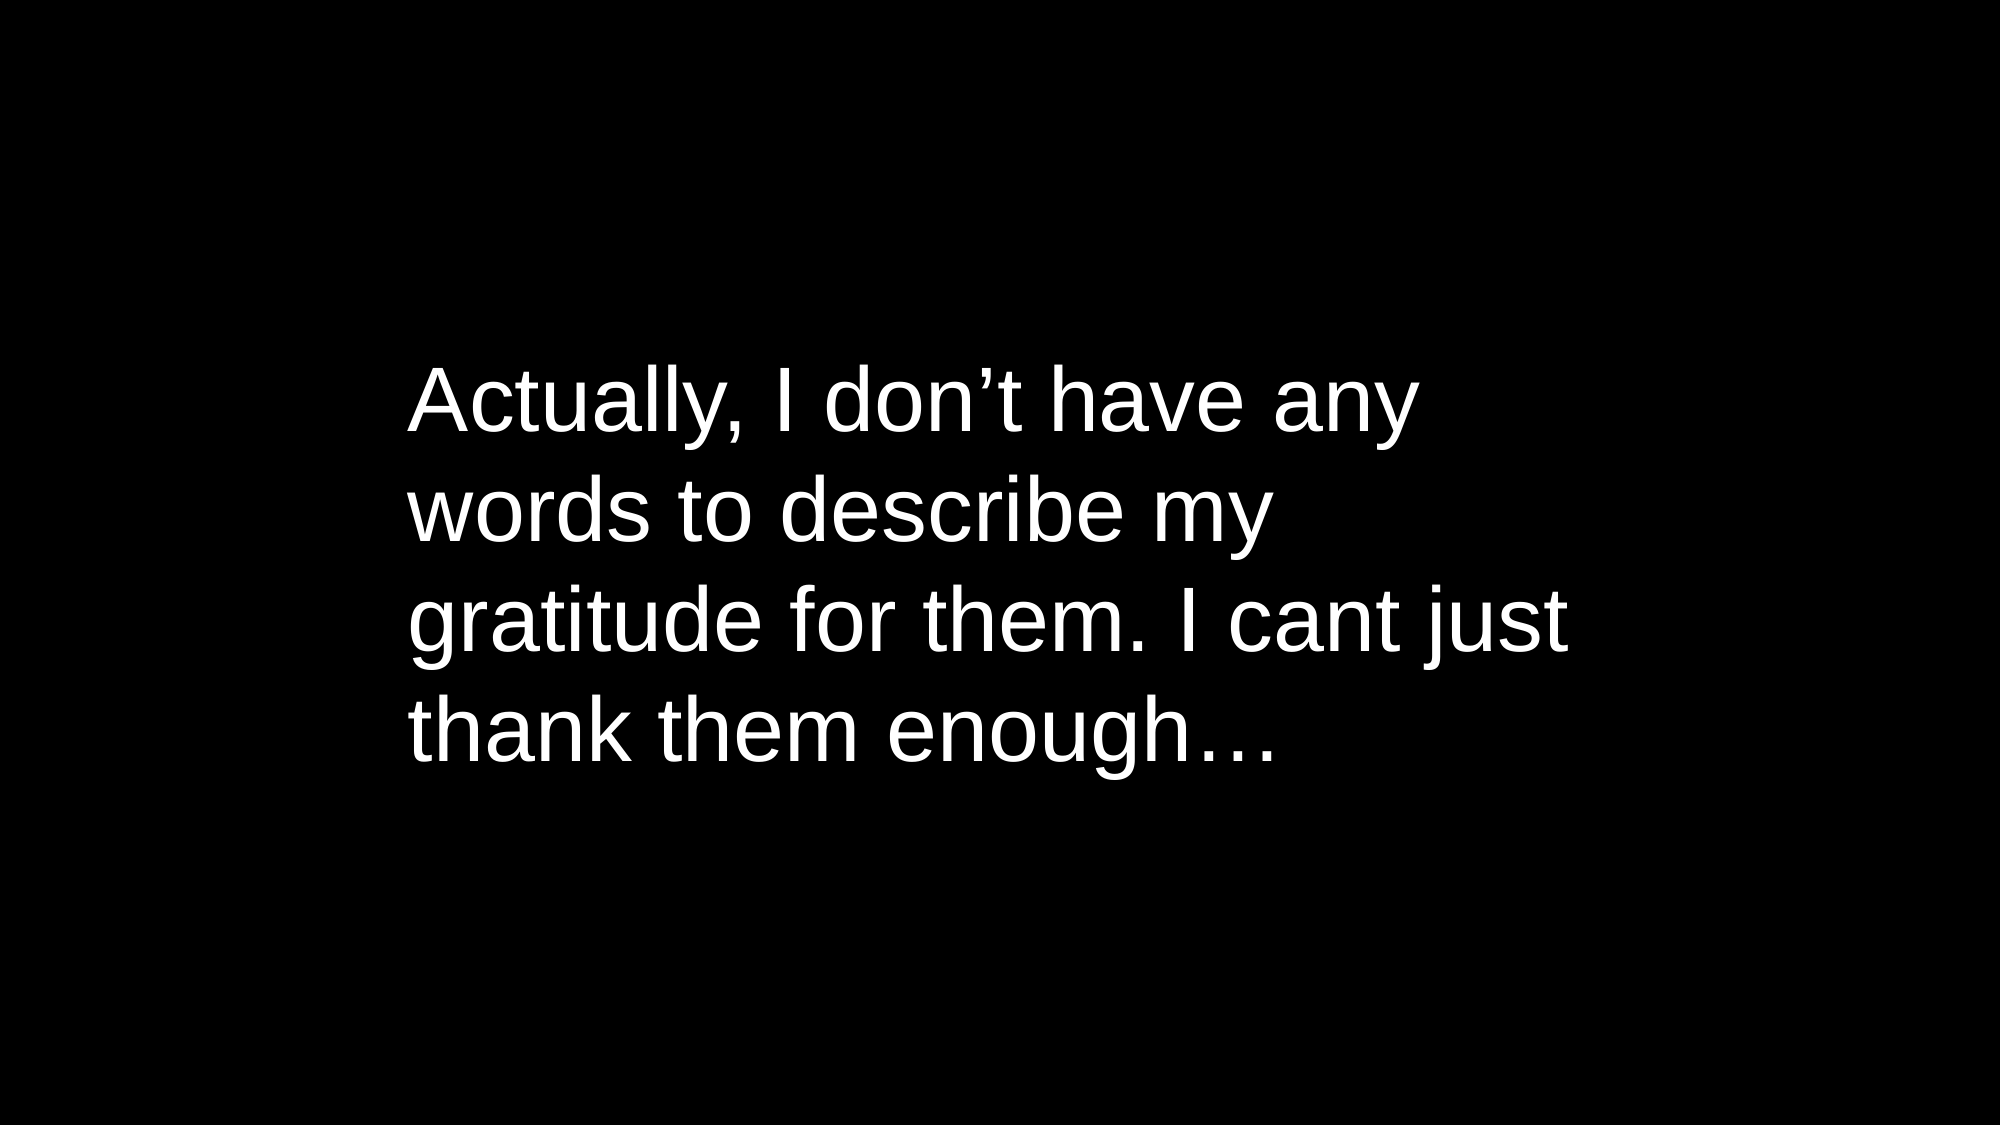

Actually, I don’t have any words to describe my gratitude for them. I cant just thank them enough…